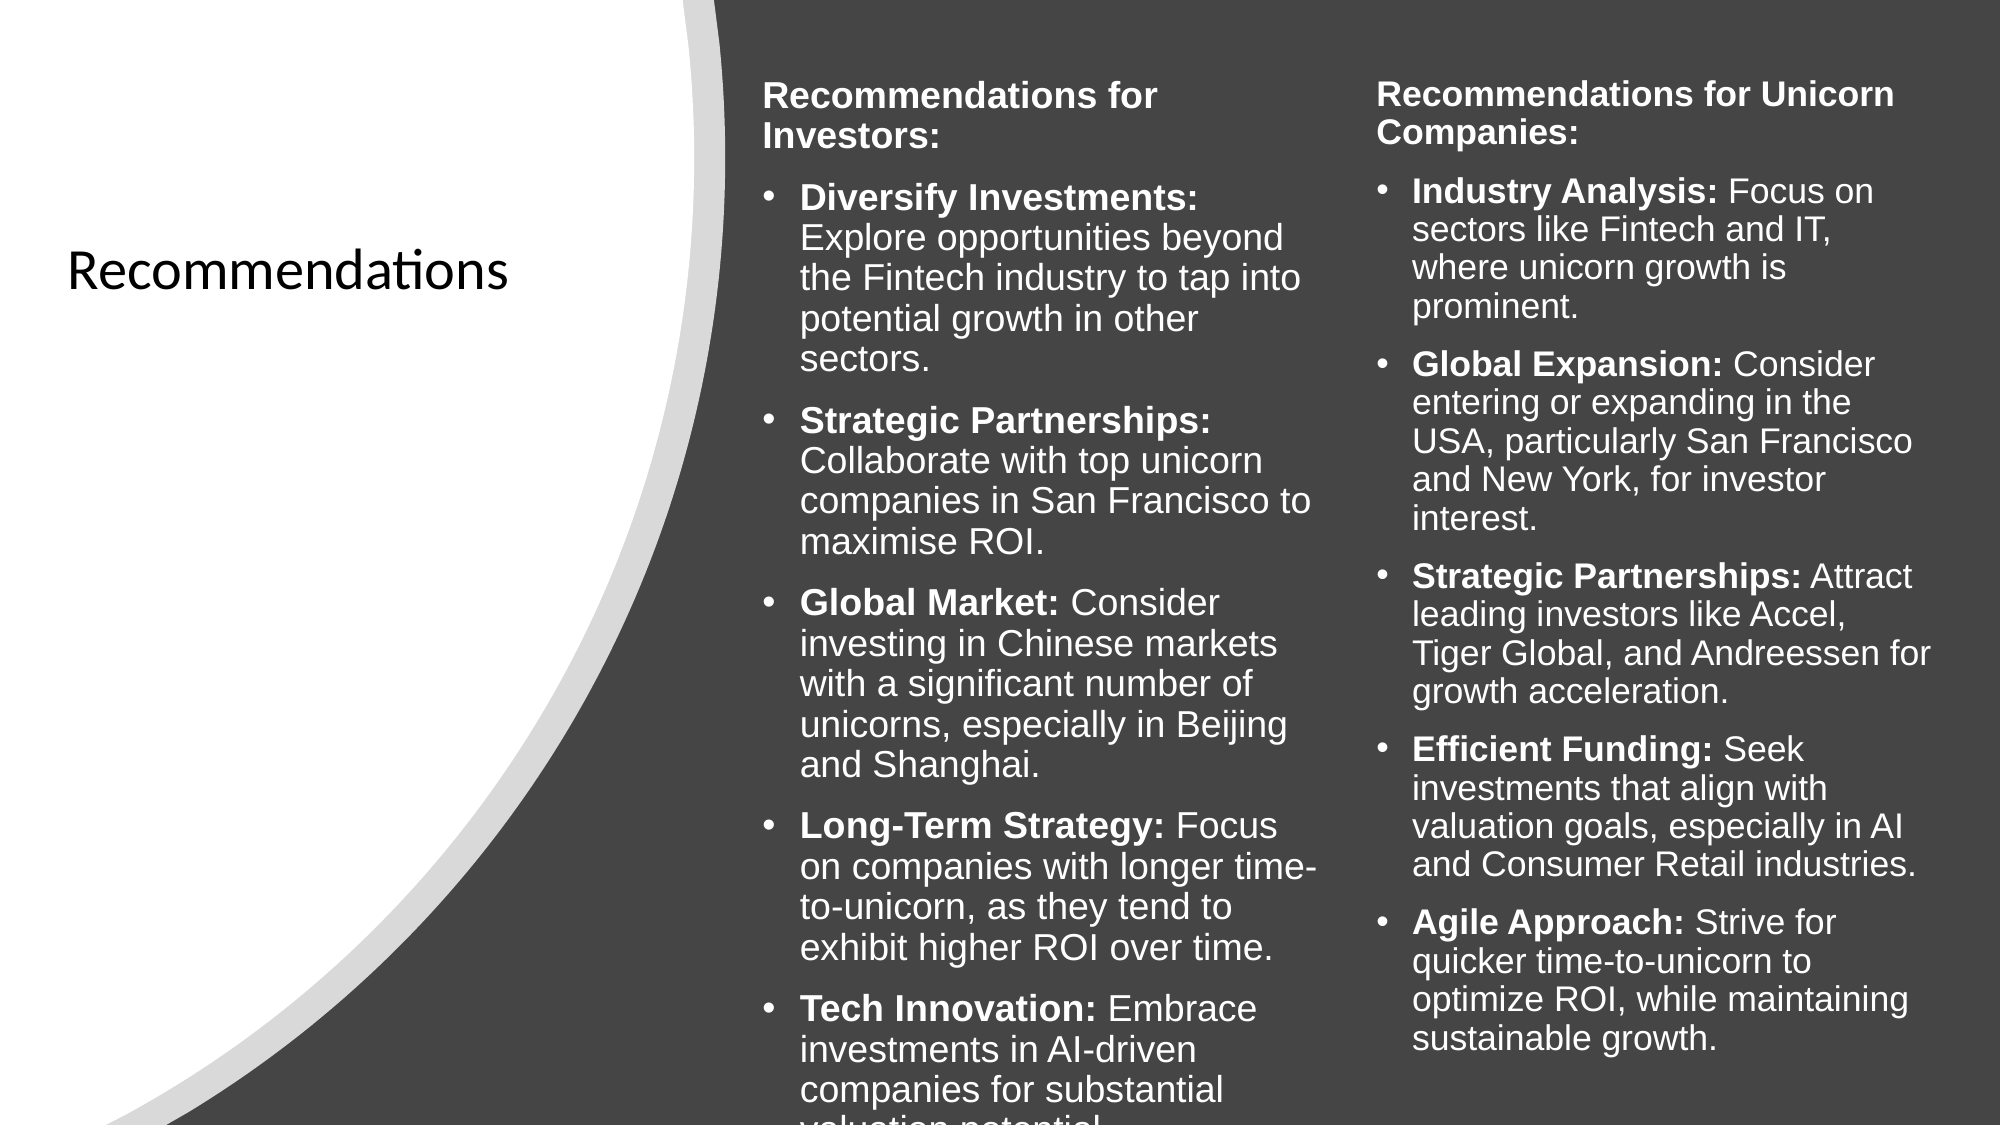

Recommendations for Investors:
Diversify Investments: Explore opportunities beyond the Fintech industry to tap into potential growth in other sectors.
Strategic Partnerships: Collaborate with top unicorn companies in San Francisco to maximise ROI.
Global Market: Consider investing in Chinese markets with a significant number of unicorns, especially in Beijing and Shanghai.
Long-Term Strategy: Focus on companies with longer time-to-unicorn, as they tend to exhibit higher ROI over time.
Tech Innovation: Embrace investments in AI-driven companies for substantial valuation potential.
Recommendations for Unicorn Companies:
Industry Analysis: Focus on sectors like Fintech and IT, where unicorn growth is prominent.
Global Expansion: Consider entering or expanding in the USA, particularly San Francisco and New York, for investor interest.
Strategic Partnerships: Attract leading investors like Accel, Tiger Global, and Andreessen for growth acceleration.
Efficient Funding: Seek investments that align with valuation goals, especially in AI and Consumer Retail industries.
Agile Approach: Strive for quicker time-to-unicorn to optimize ROI, while maintaining sustainable growth.
# Recommendations